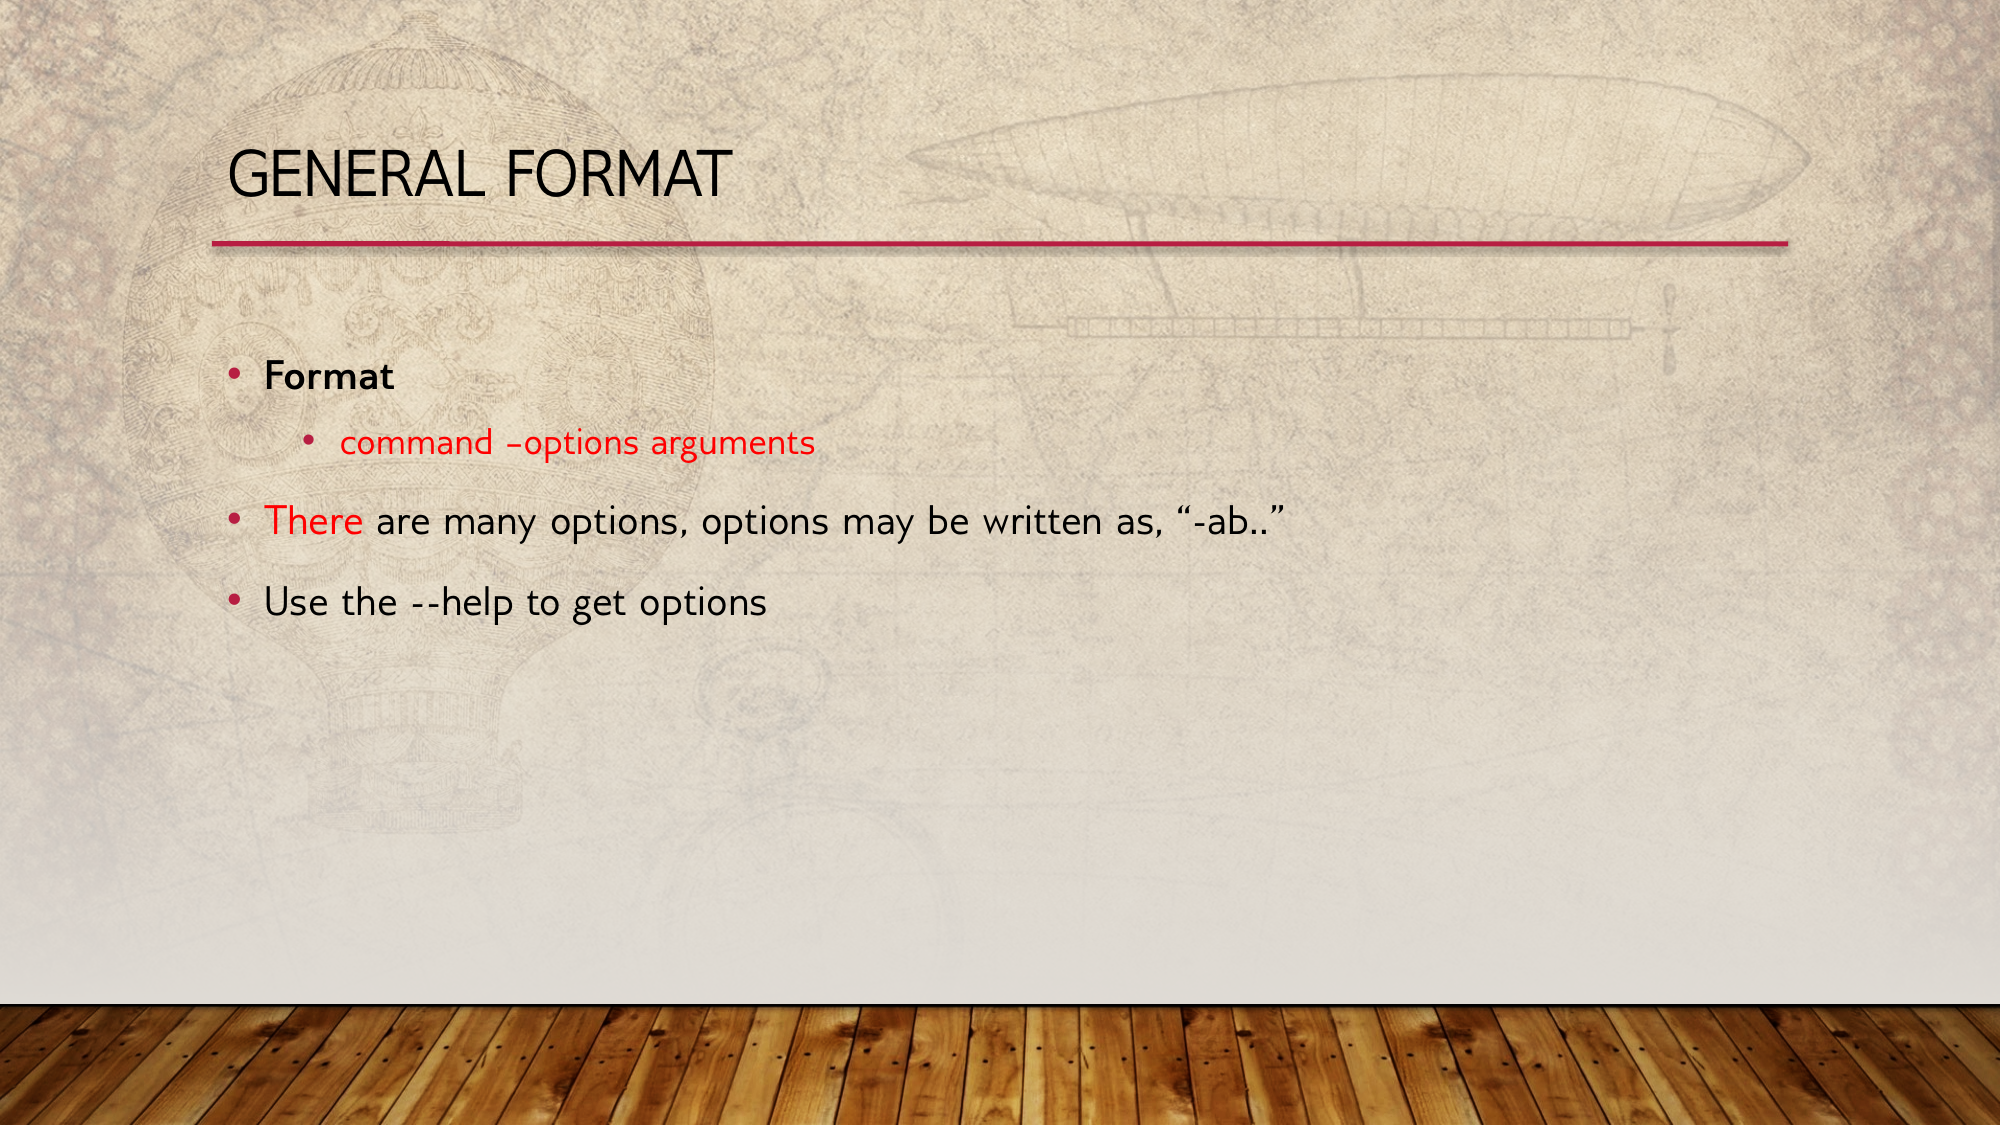

General format
Format
command –options arguments
There are many options, options may be written as, “-ab..”
Use the --help to get options